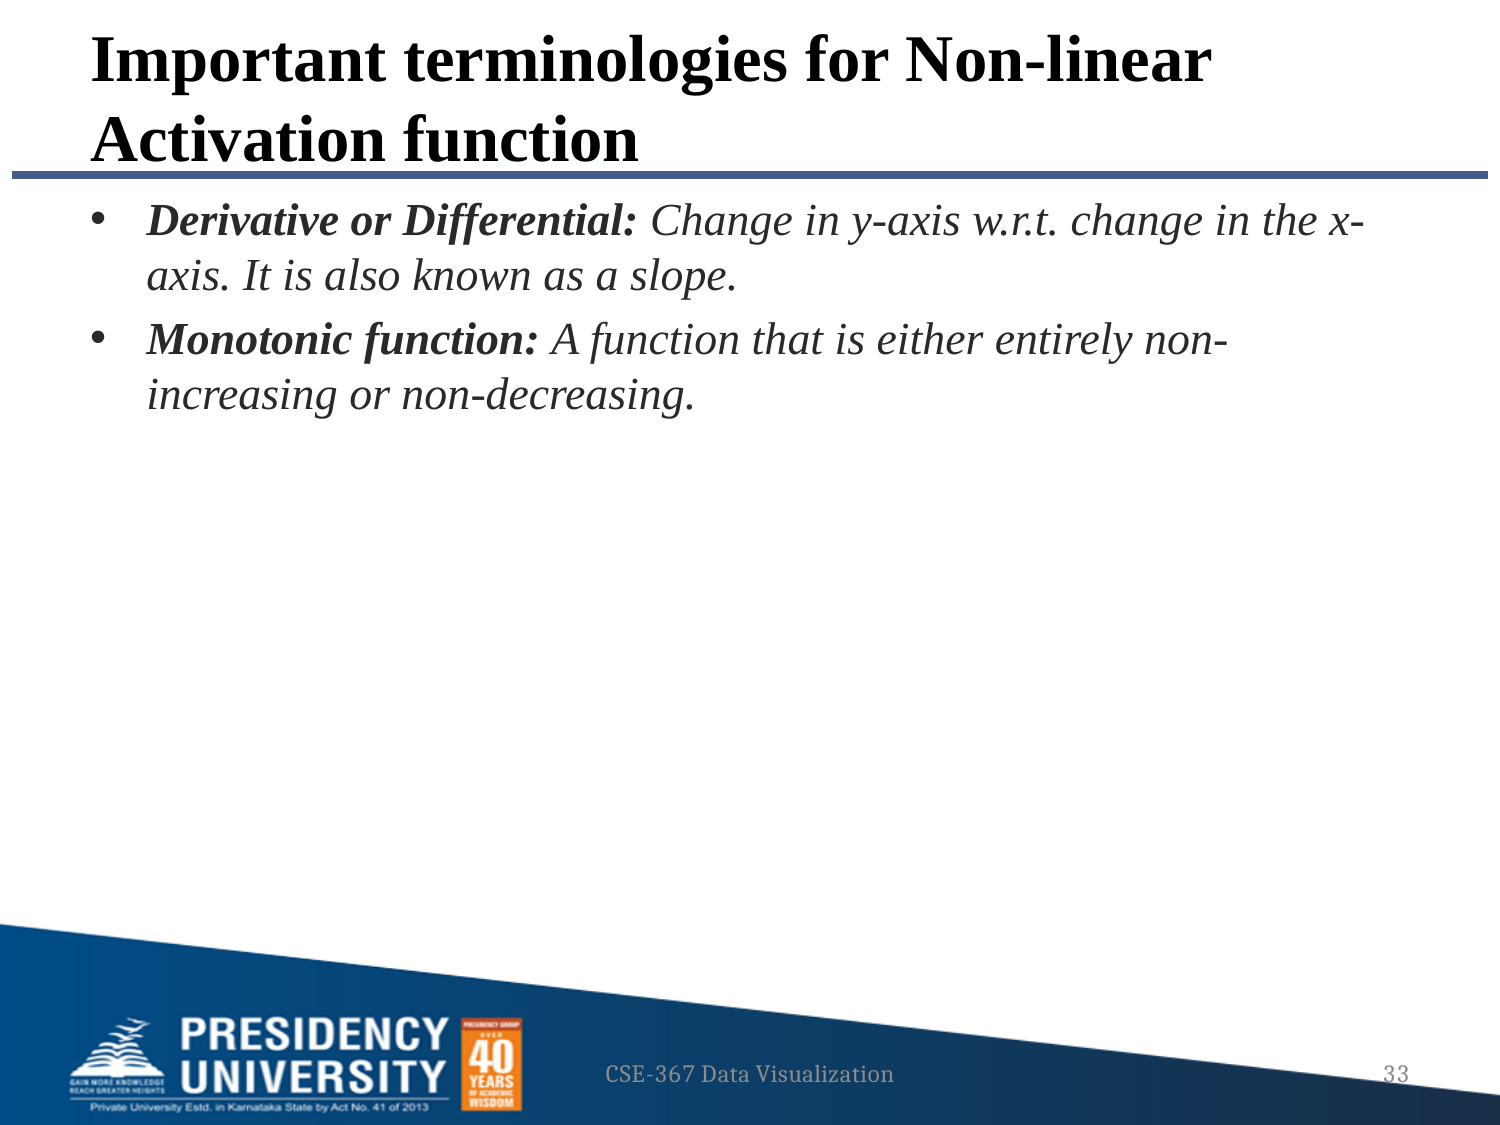

# Important terminologies for Non-linear Activation function
Derivative or Differential: Change in y-axis w.r.t. change in the x-axis. It is also known as a slope.
Monotonic function: A function that is either entirely non-increasing or non-decreasing.

CSE-367 Data Visualization
33